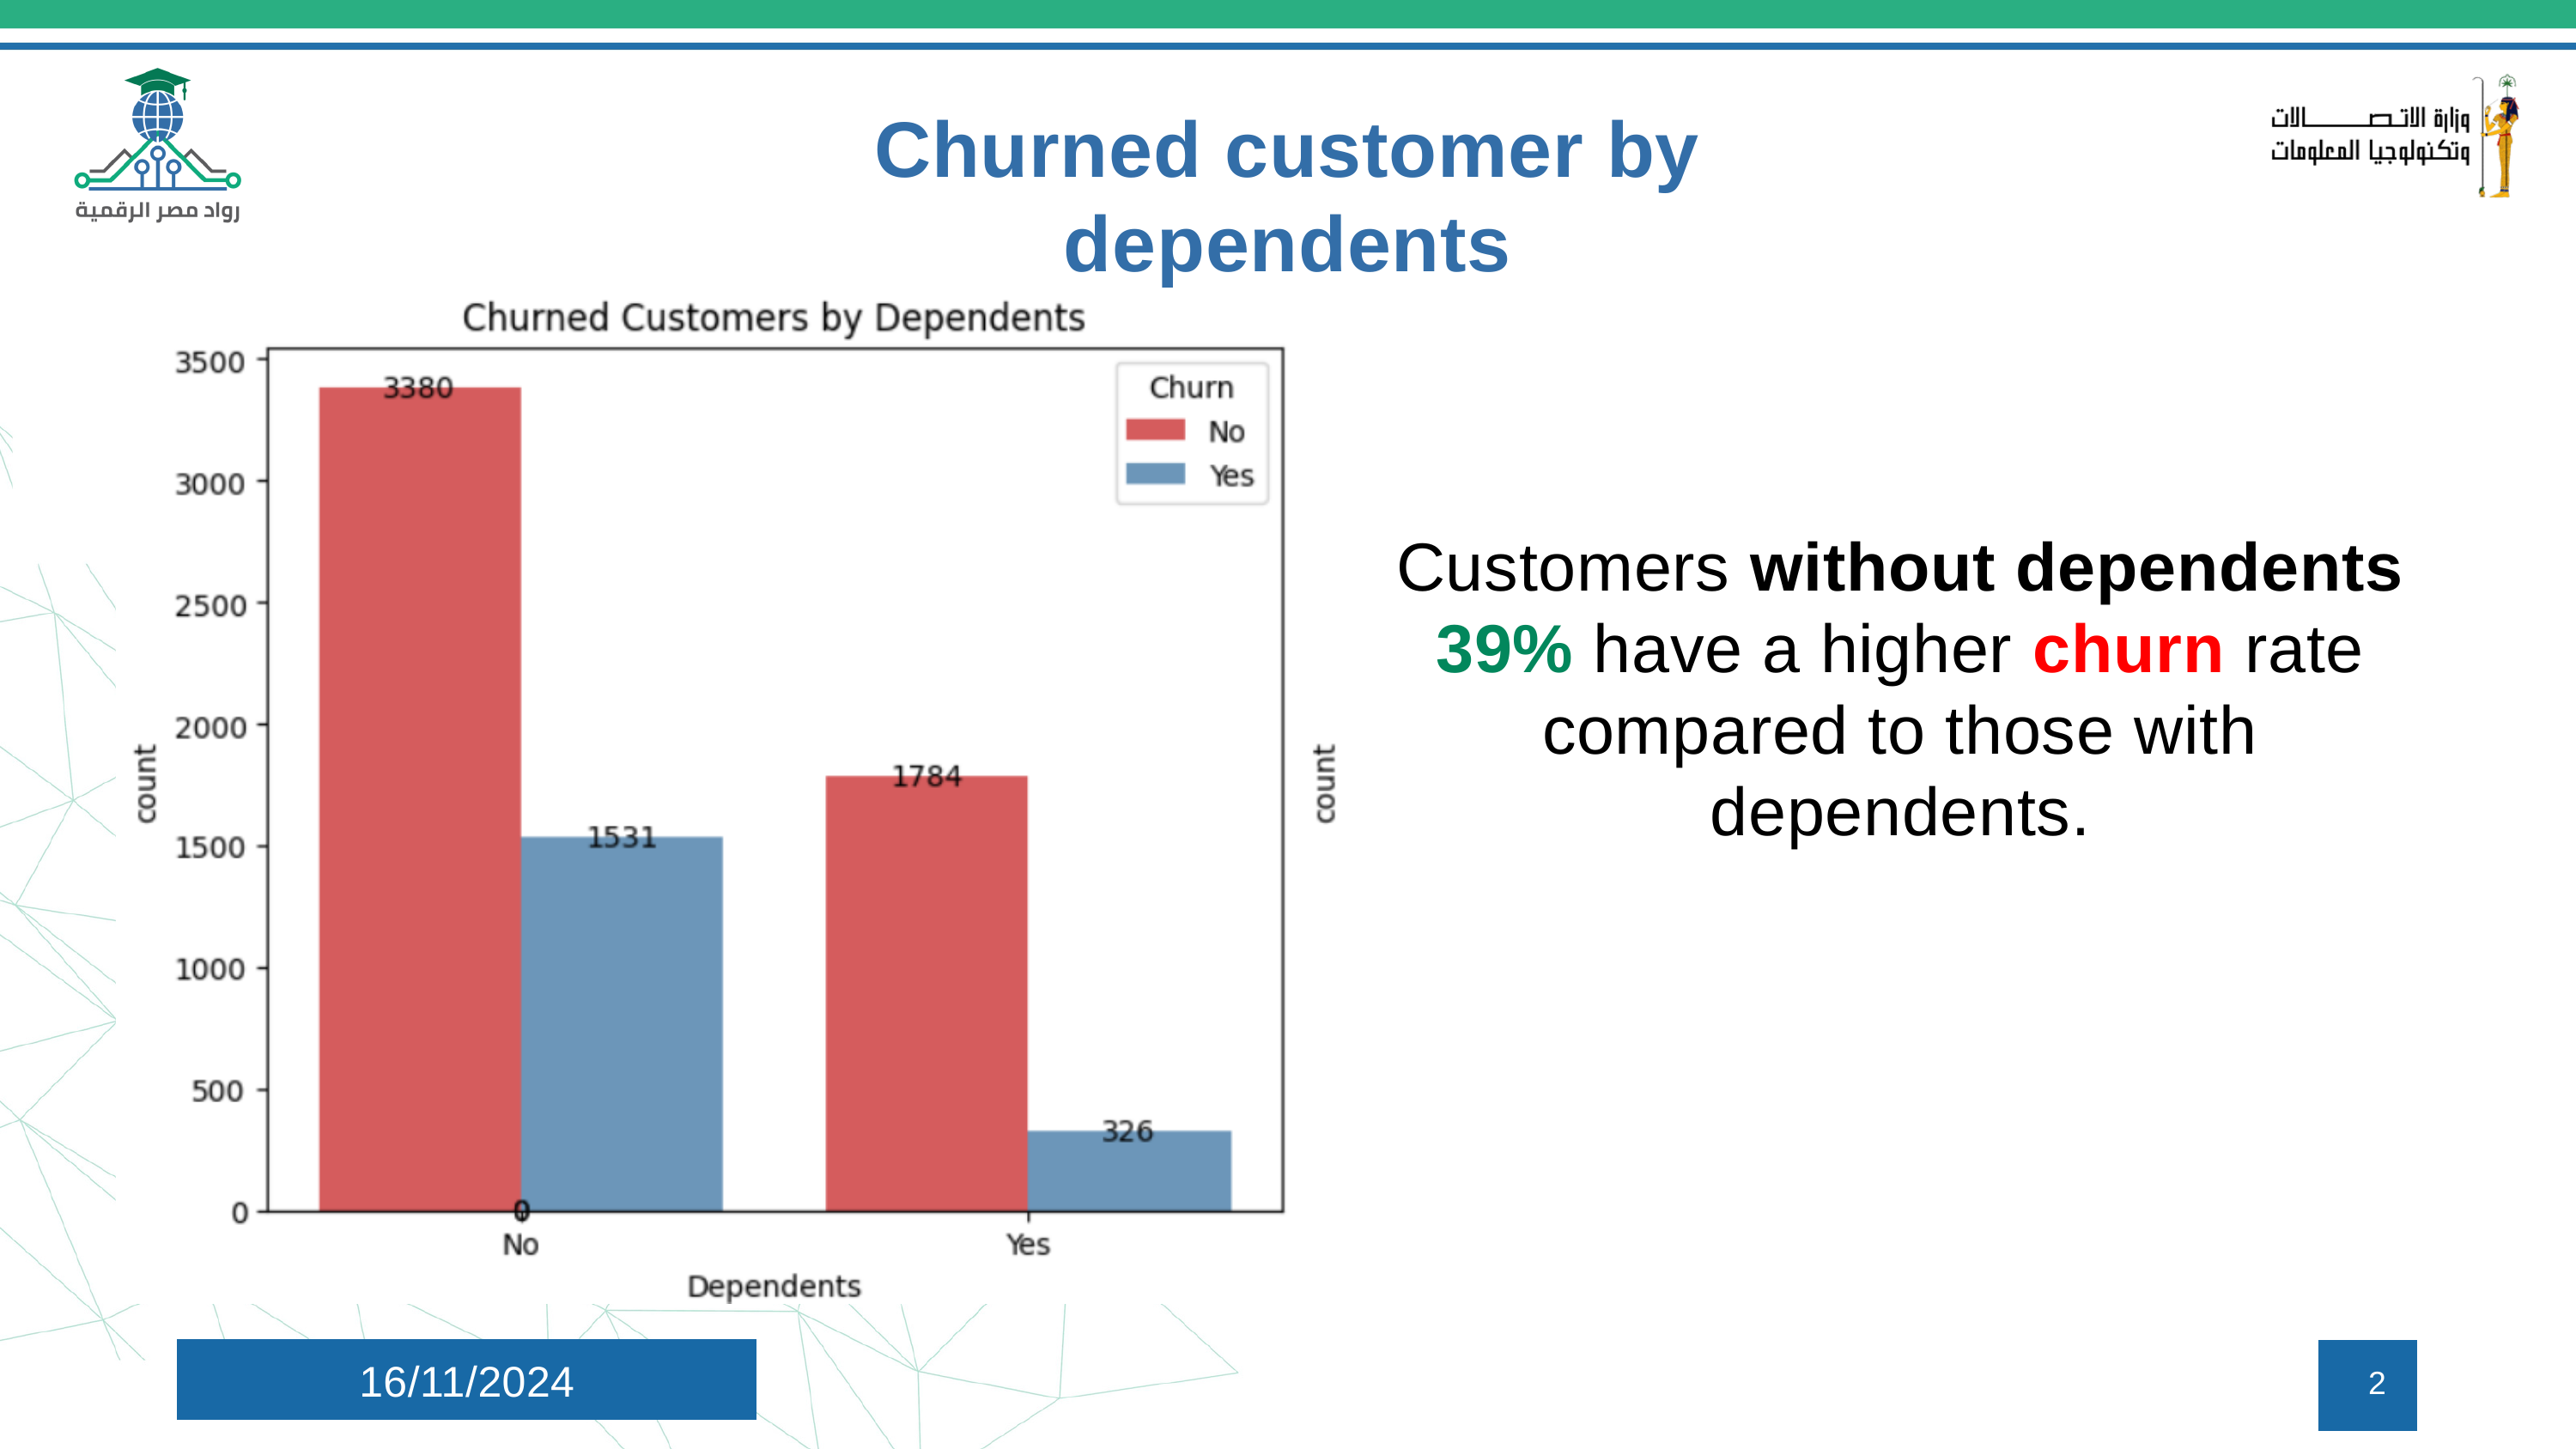

Churned customer by dependents

Customers without dependents 39% have a higher churn rate compared to those with dependents.

16/11/2024
2